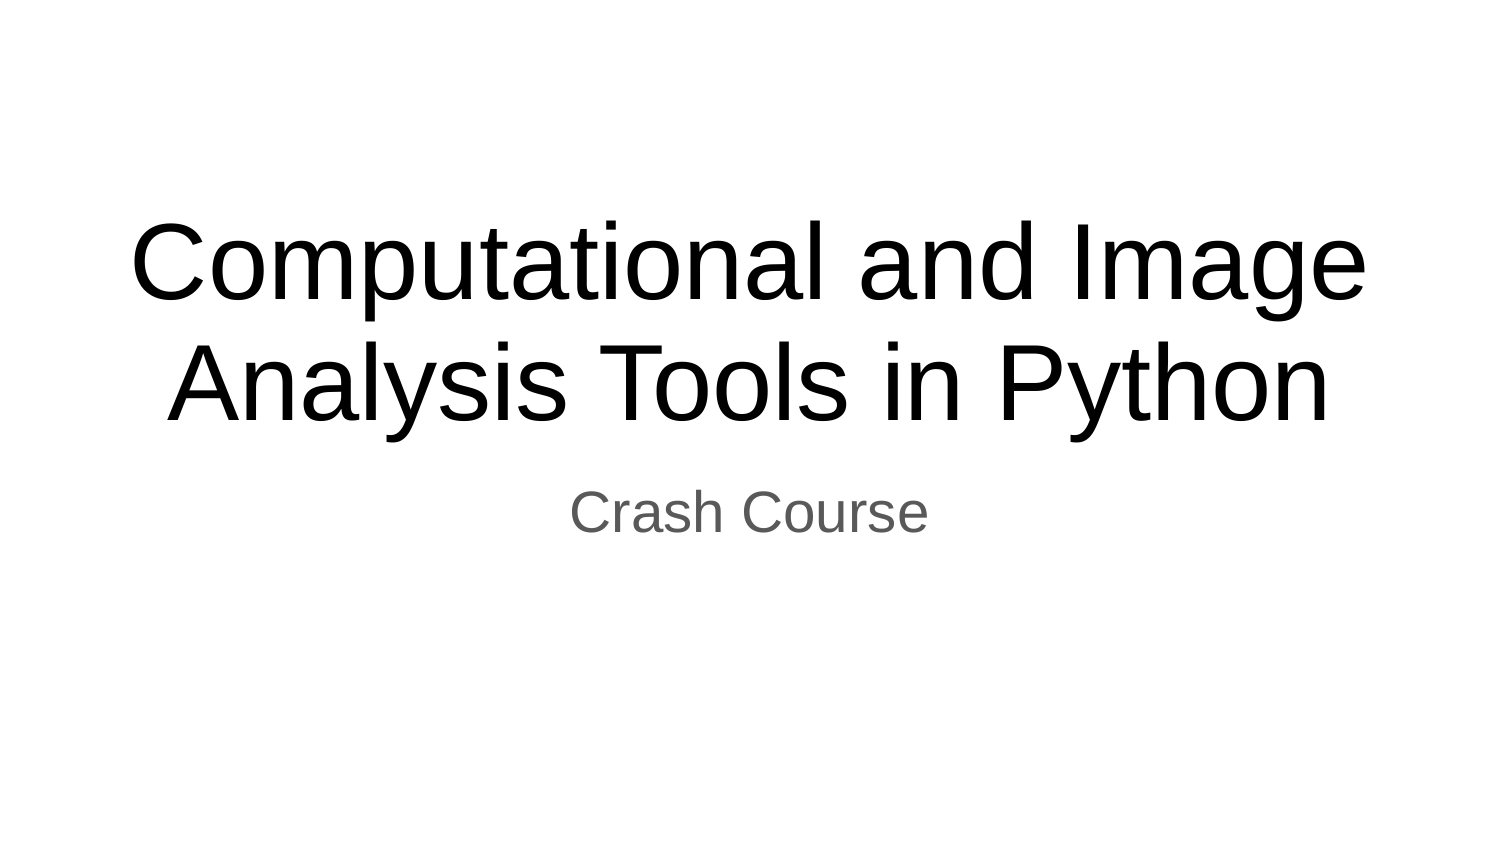

# Computational and Image Analysis Tools in Python
Crash Course